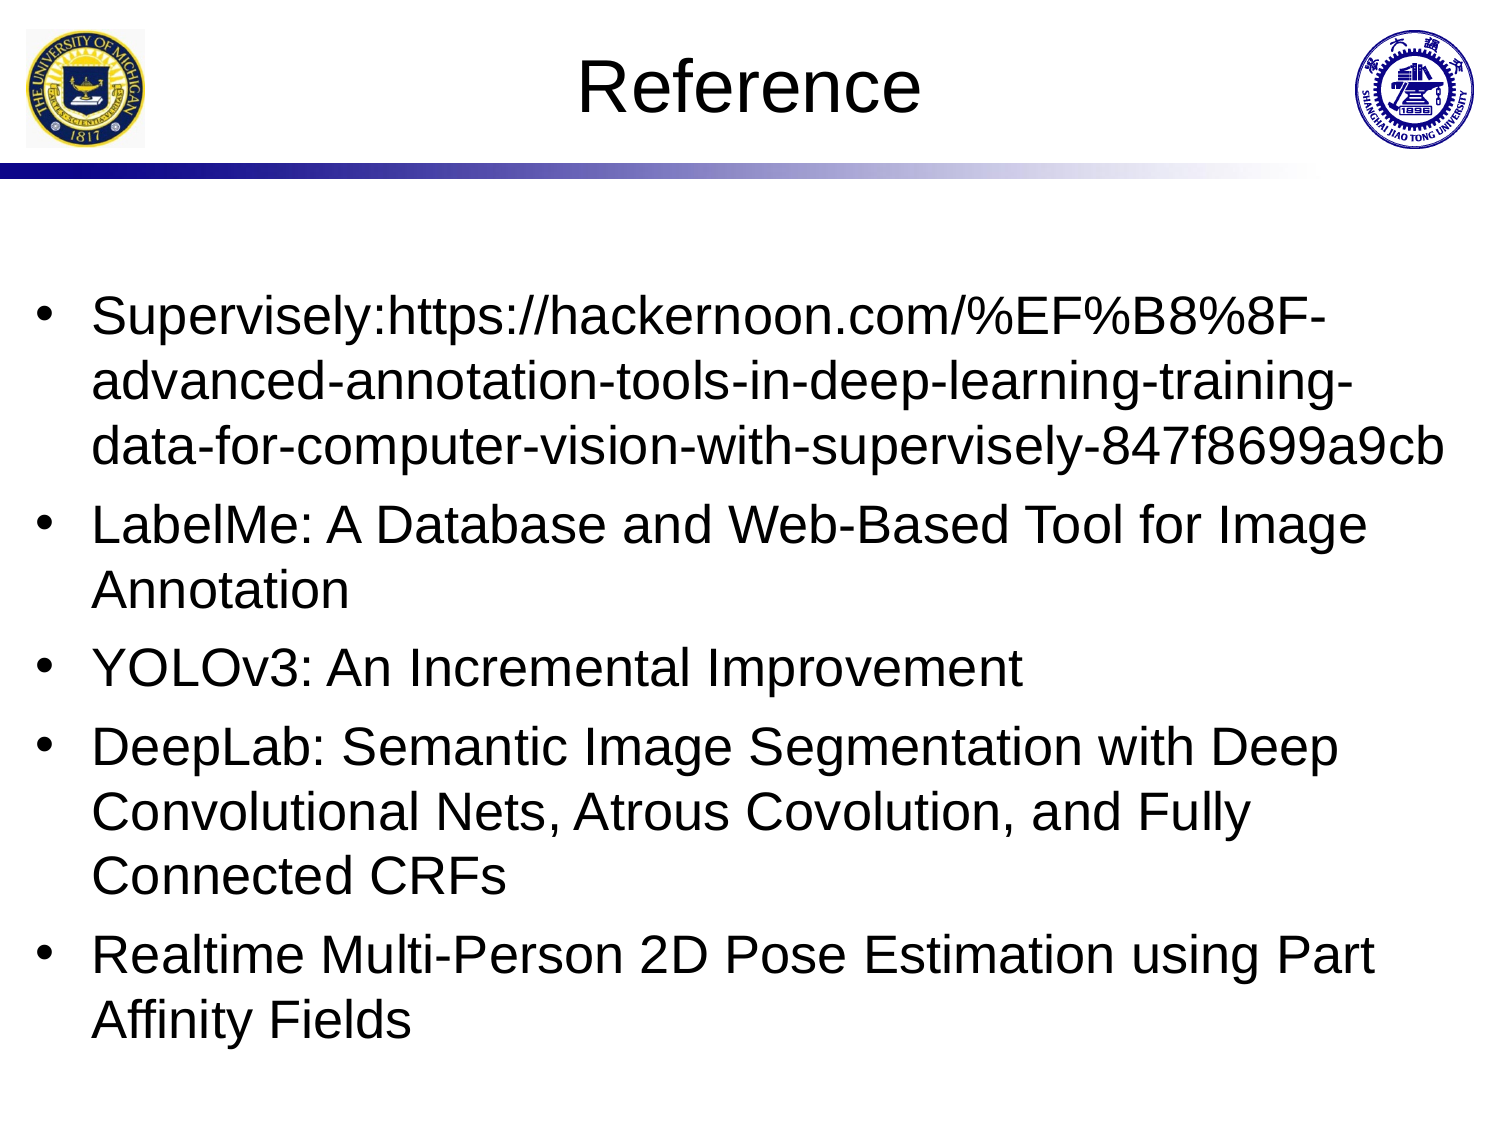

Reference

Supervisely:https://hackernoon.com/%EF%B8%8F-advanced-annotation-tools-in-deep-learning-training-data-for-computer-vision-with-supervisely-847f8699a9cb
LabelMe: A Database and Web-Based Tool for Image Annotation
YOLOv3: An Incremental Improvement
DeepLab: Semantic Image Segmentation with Deep Convolutional Nets, Atrous Covolution, and Fully Connected CRFs
Realtime Multi-Person 2D Pose Estimation using Part Affinity Fields